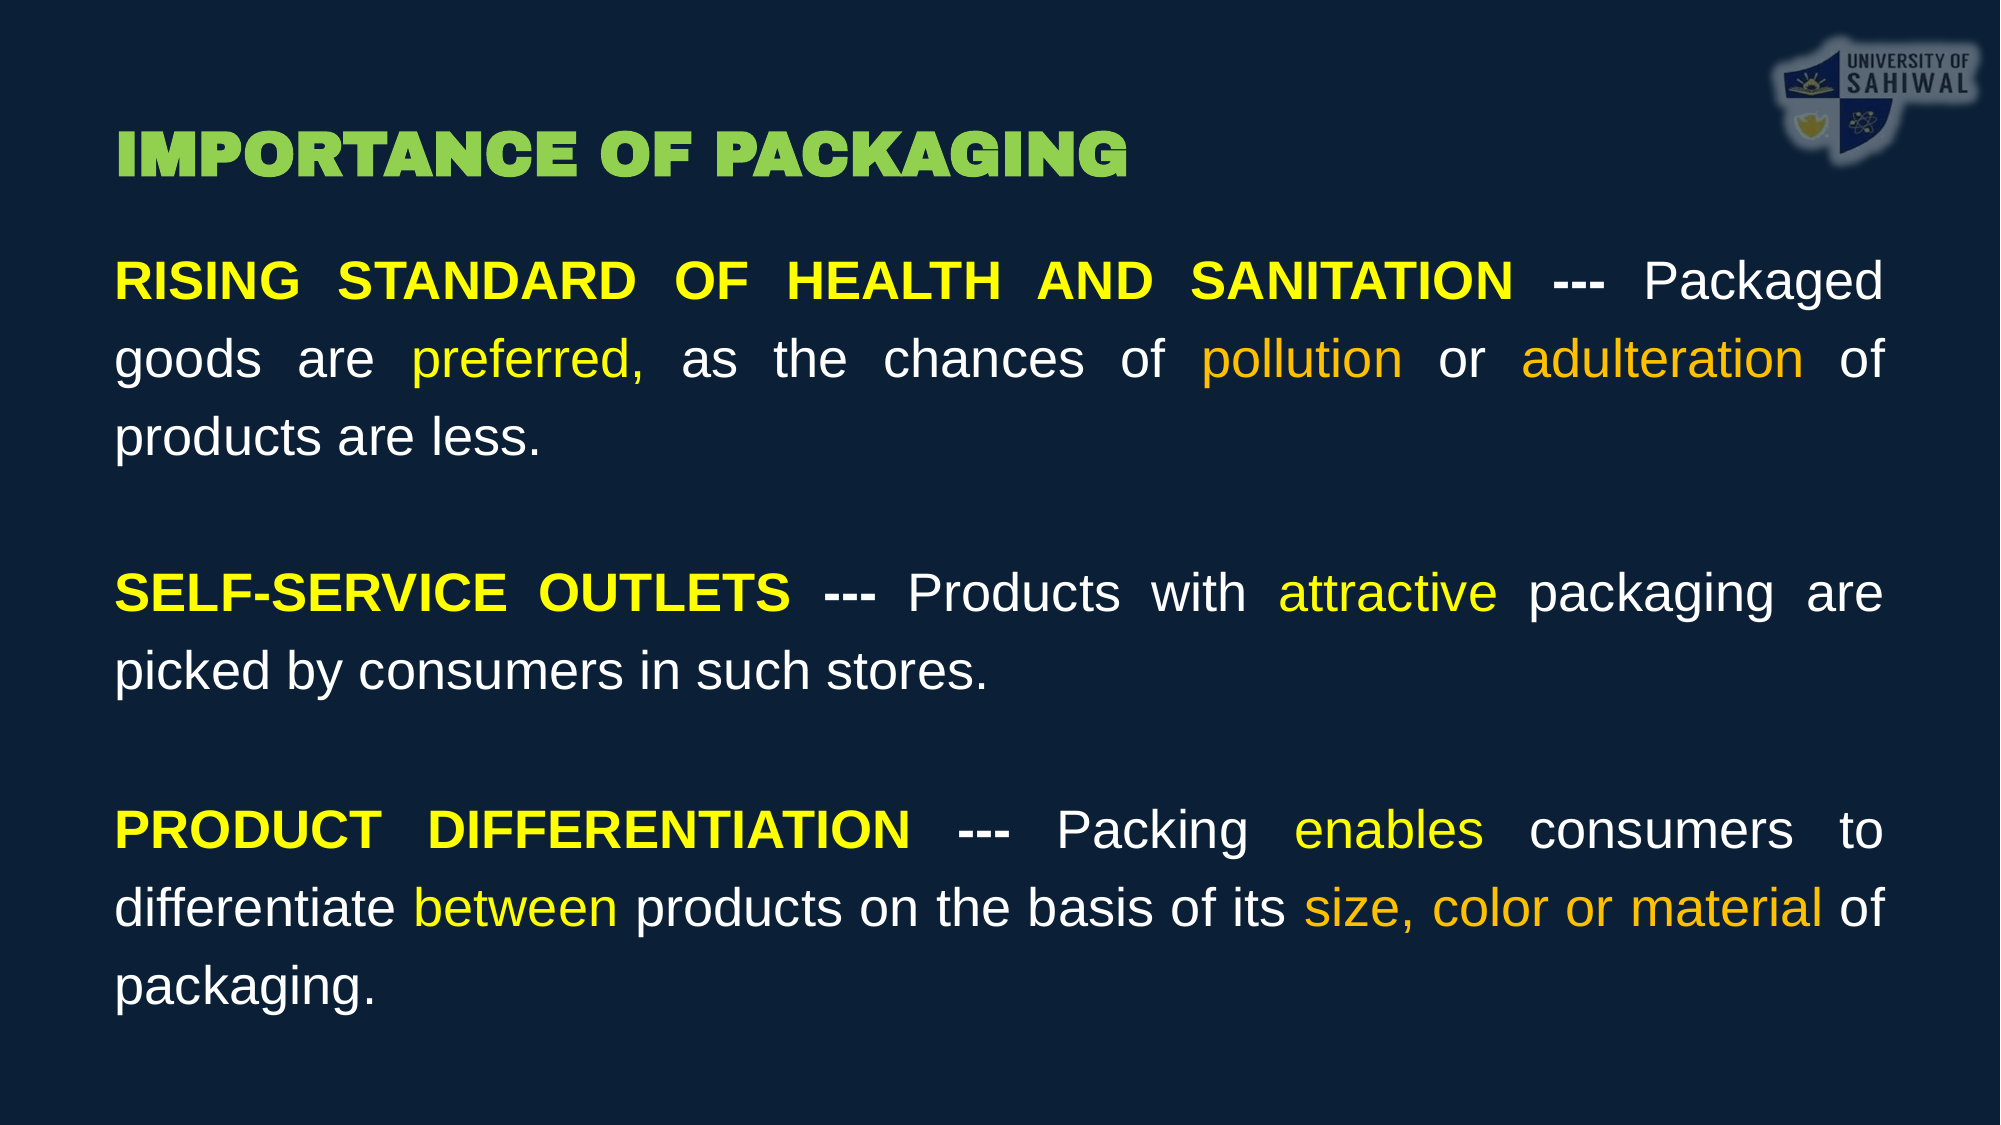

IMPORTANCE OF PACKAGING

RISING STANDARD OF HEALTH AND SANITATION --- Packaged goods are preferred, as the chances of pollution or adulteration of products are less.

SELF-SERVICE OUTLETS --- Products with attractive packaging are picked by consumers in such stores.

PRODUCT DIFFERENTIATION --- Packing enables consumers to differentiate between products on the basis of its size, color or material of packaging.